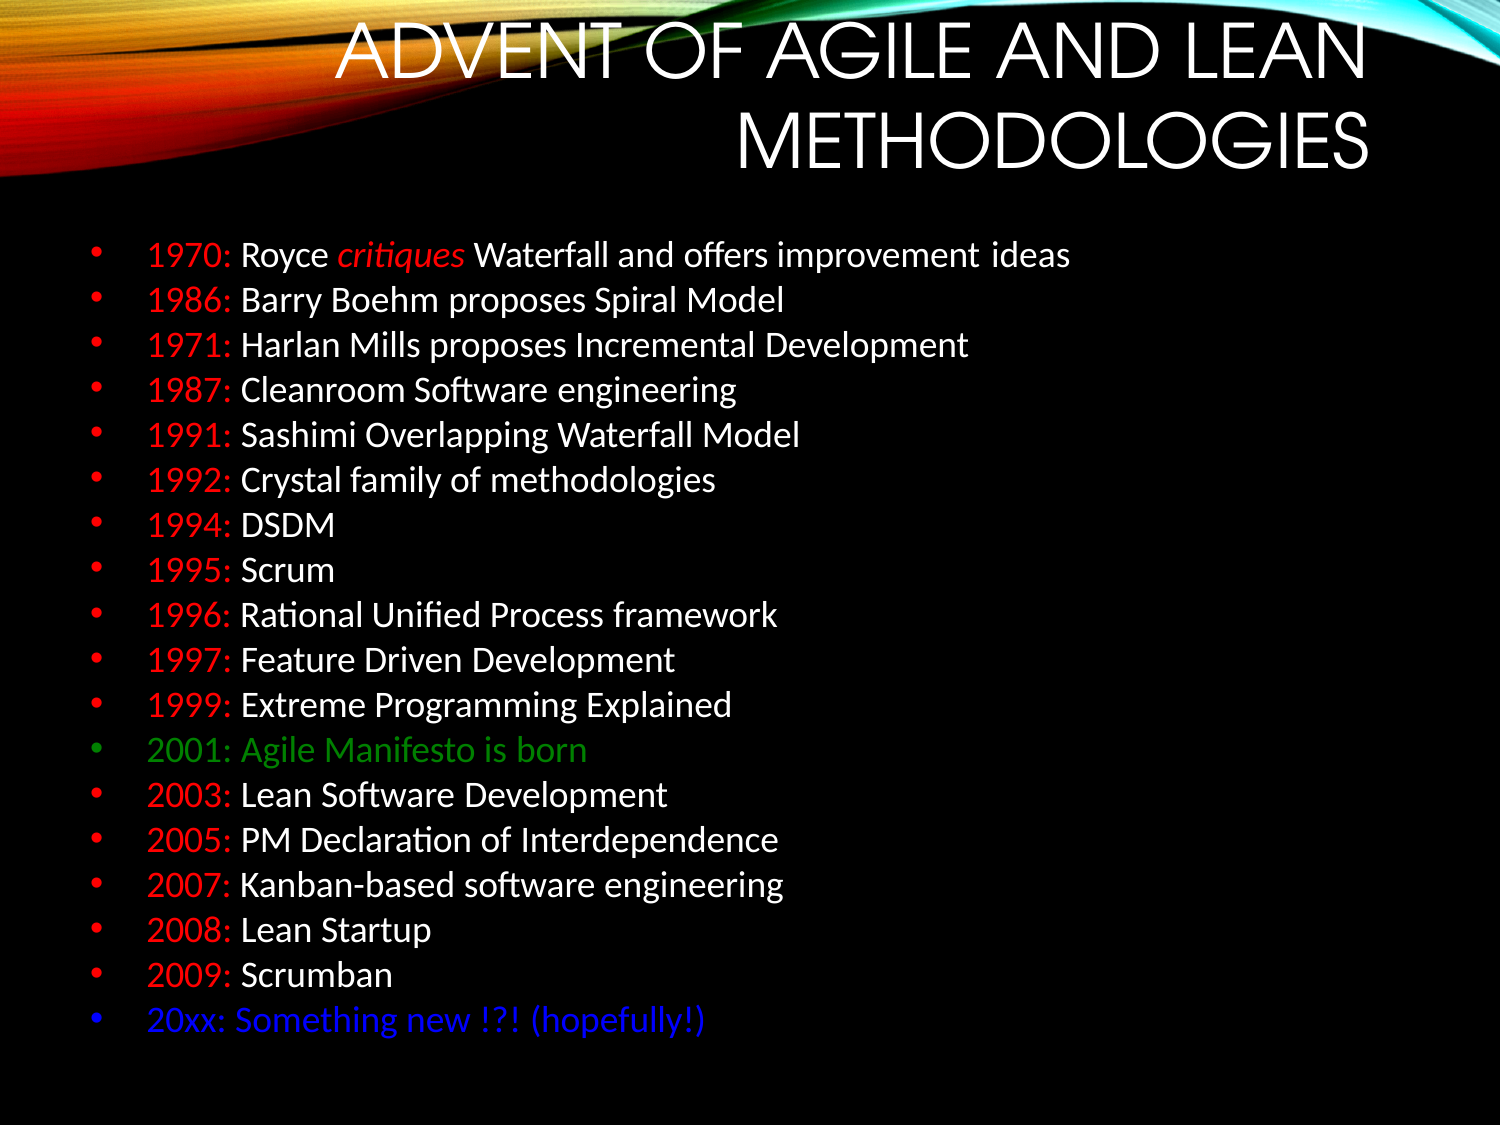

# Advent of Agile and Lean Methodologies
1970: Royce critiques Waterfall and offers improvement ideas
1986: Barry Boehm proposes Spiral Model
1971: Harlan Mills proposes Incremental Development
1987: Cleanroom Software engineering
1991: Sashimi Overlapping Waterfall Model
1992: Crystal family of methodologies
1994: DSDM
1995: Scrum
1996: Rational Unified Process framework
1997: Feature Driven Development
1999: Extreme Programming Explained
2001: Agile Manifesto is born
2003: Lean Software Development
2005: PM Declaration of Interdependence
2007: Kanban-based software engineering
2008: Lean Startup
2009: Scrumban
20xx: Something new !?! (hopefully!)